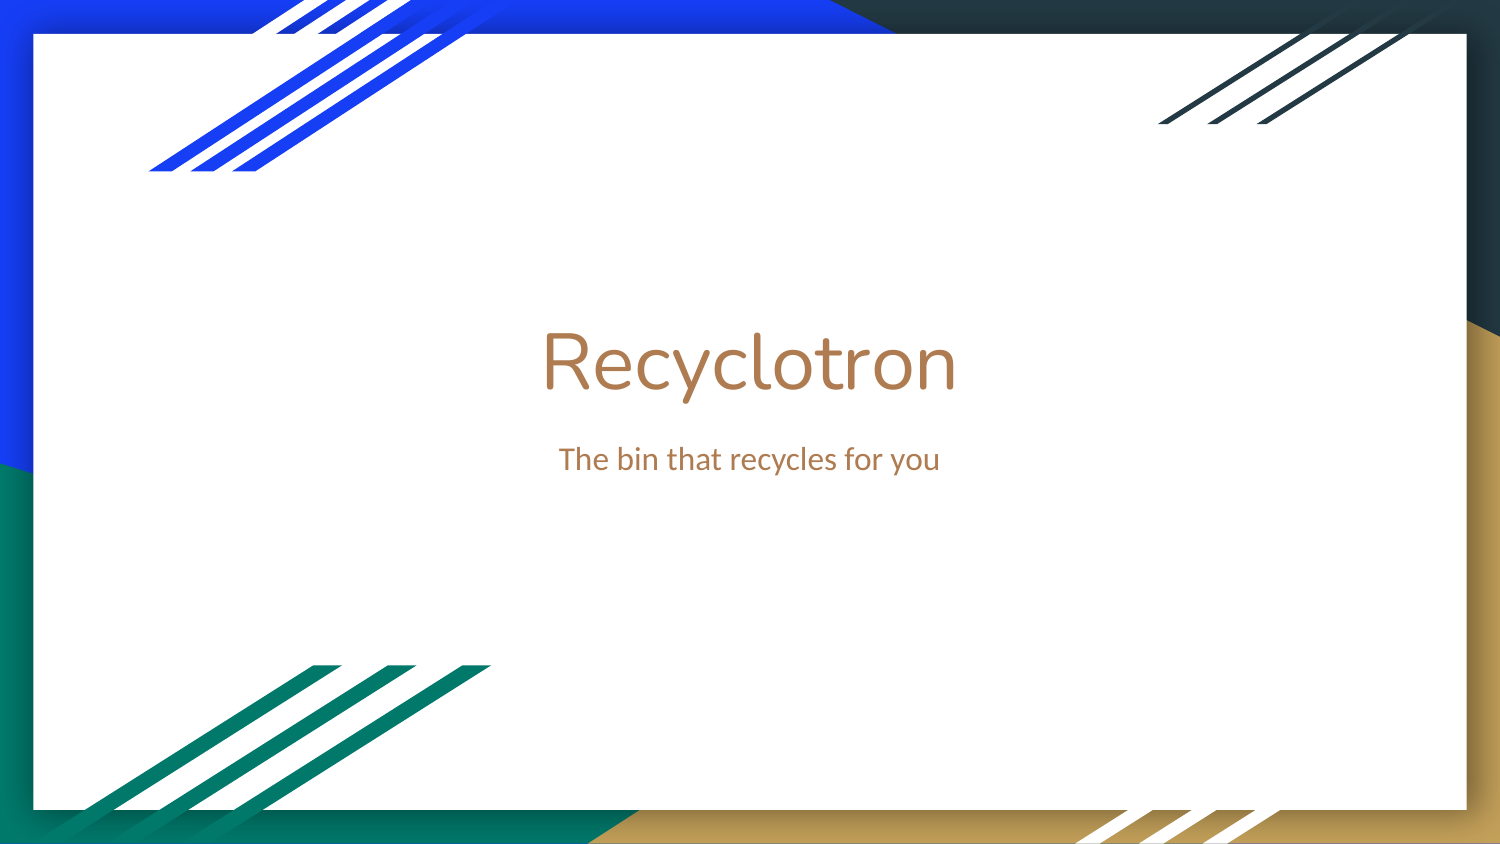

# Recyclotron
The bin that recycles for you